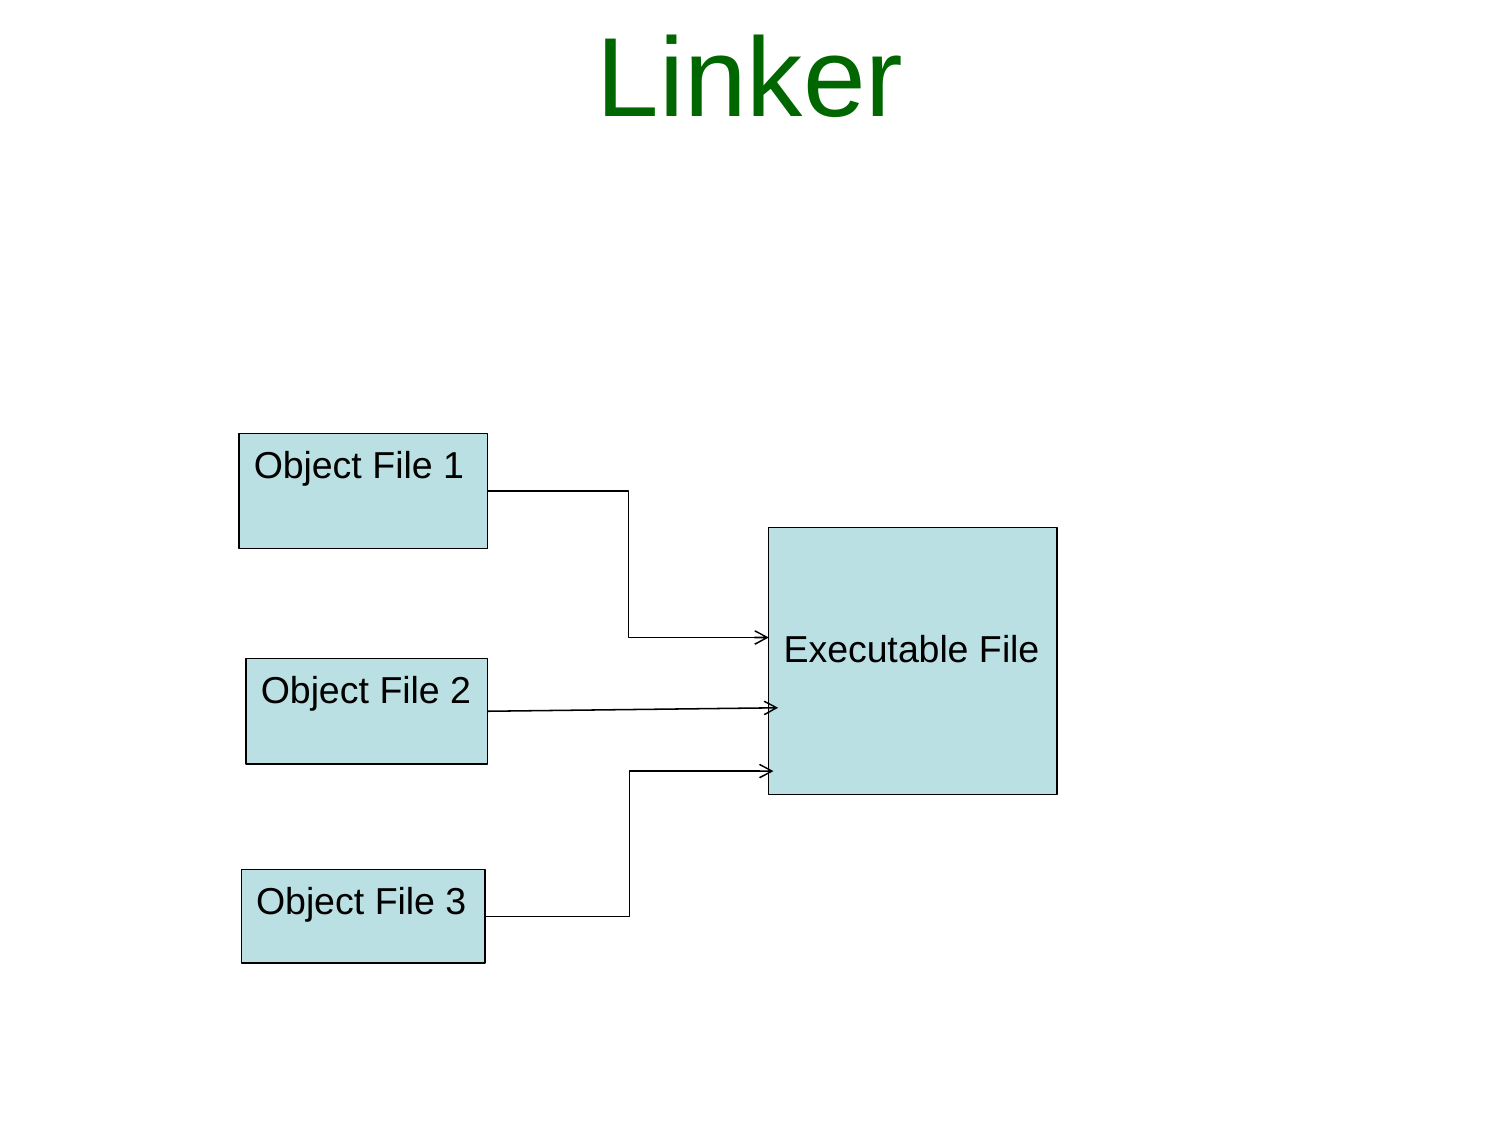

# Linker

Object File 1

Executable File
Object File 2
Object File 3